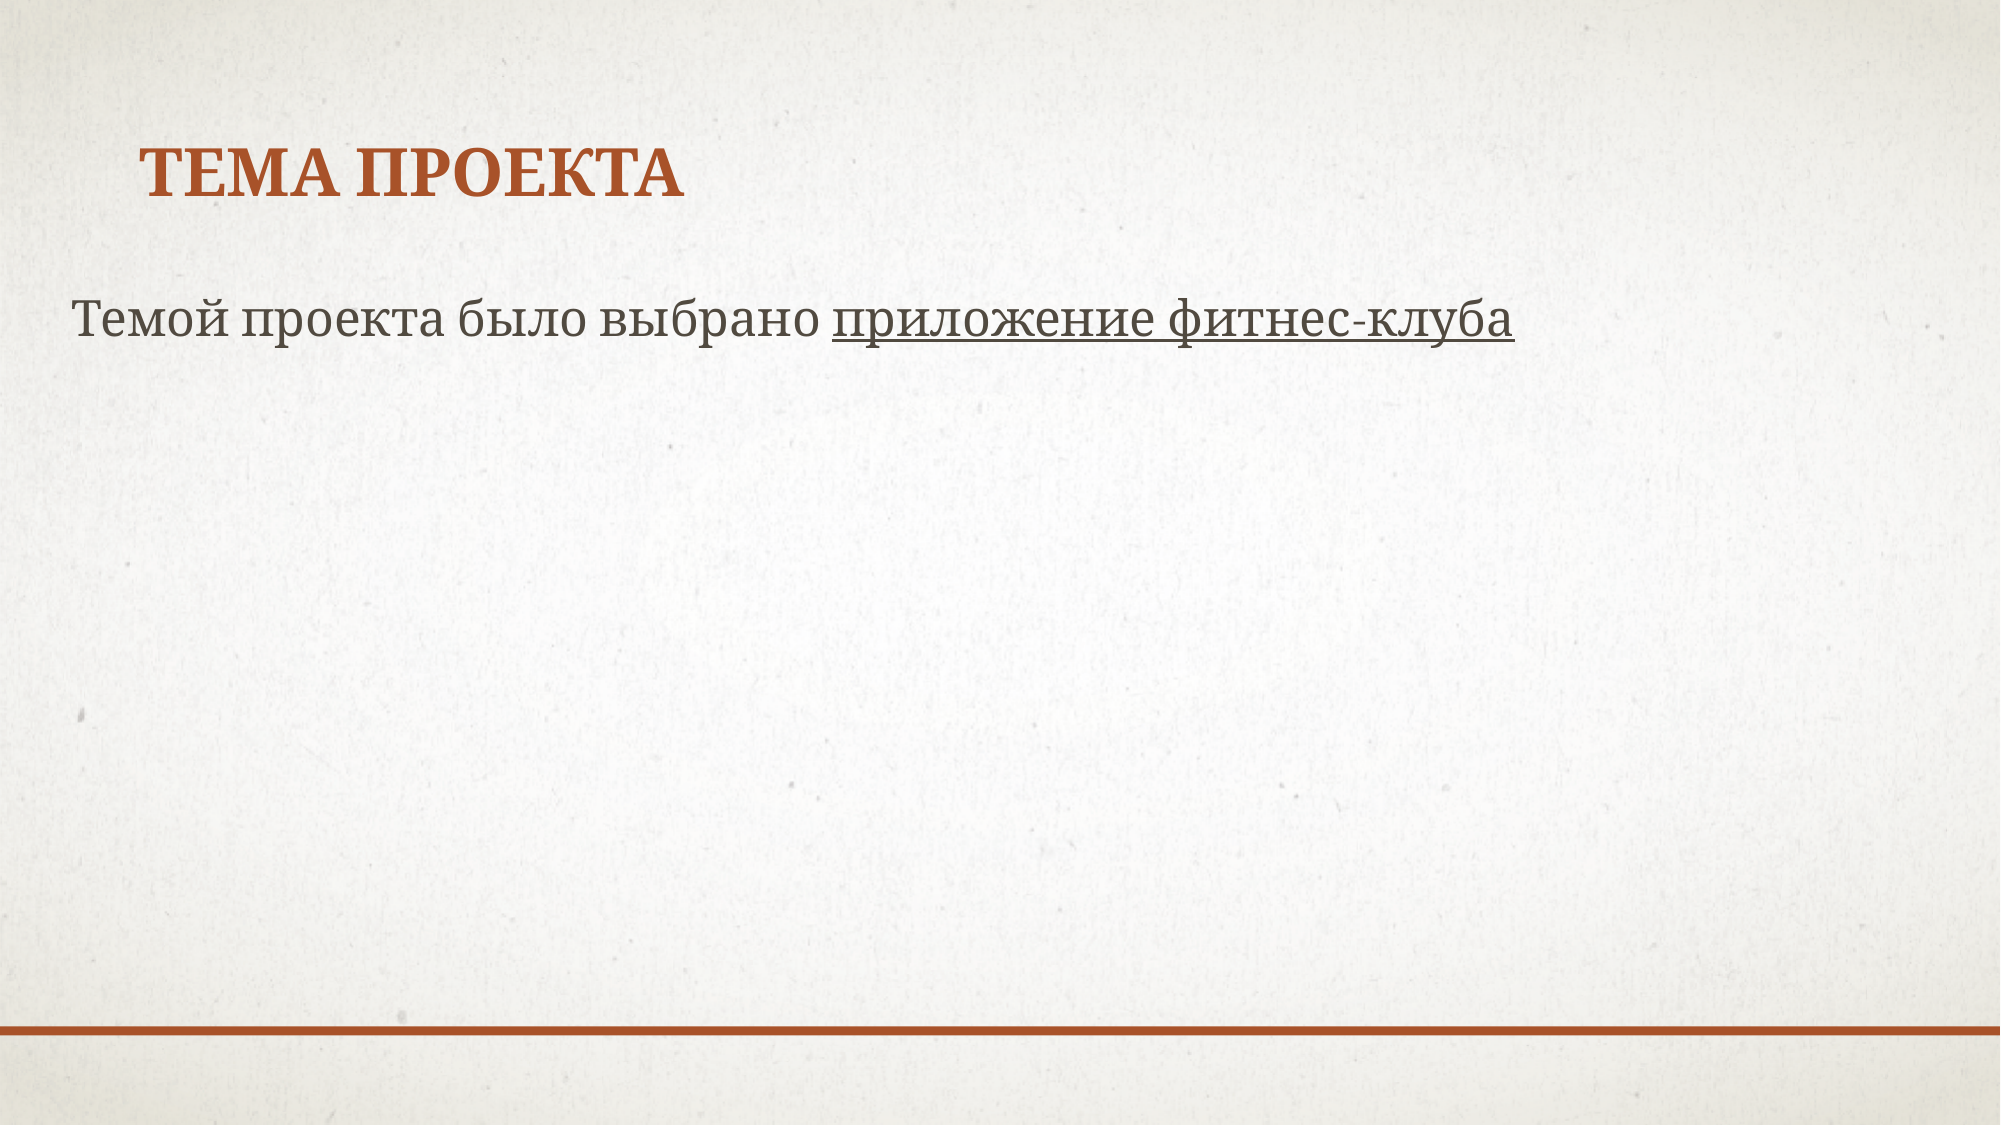

# Тема проекта
Темой проекта было выбрано приложение фитнес-клуба